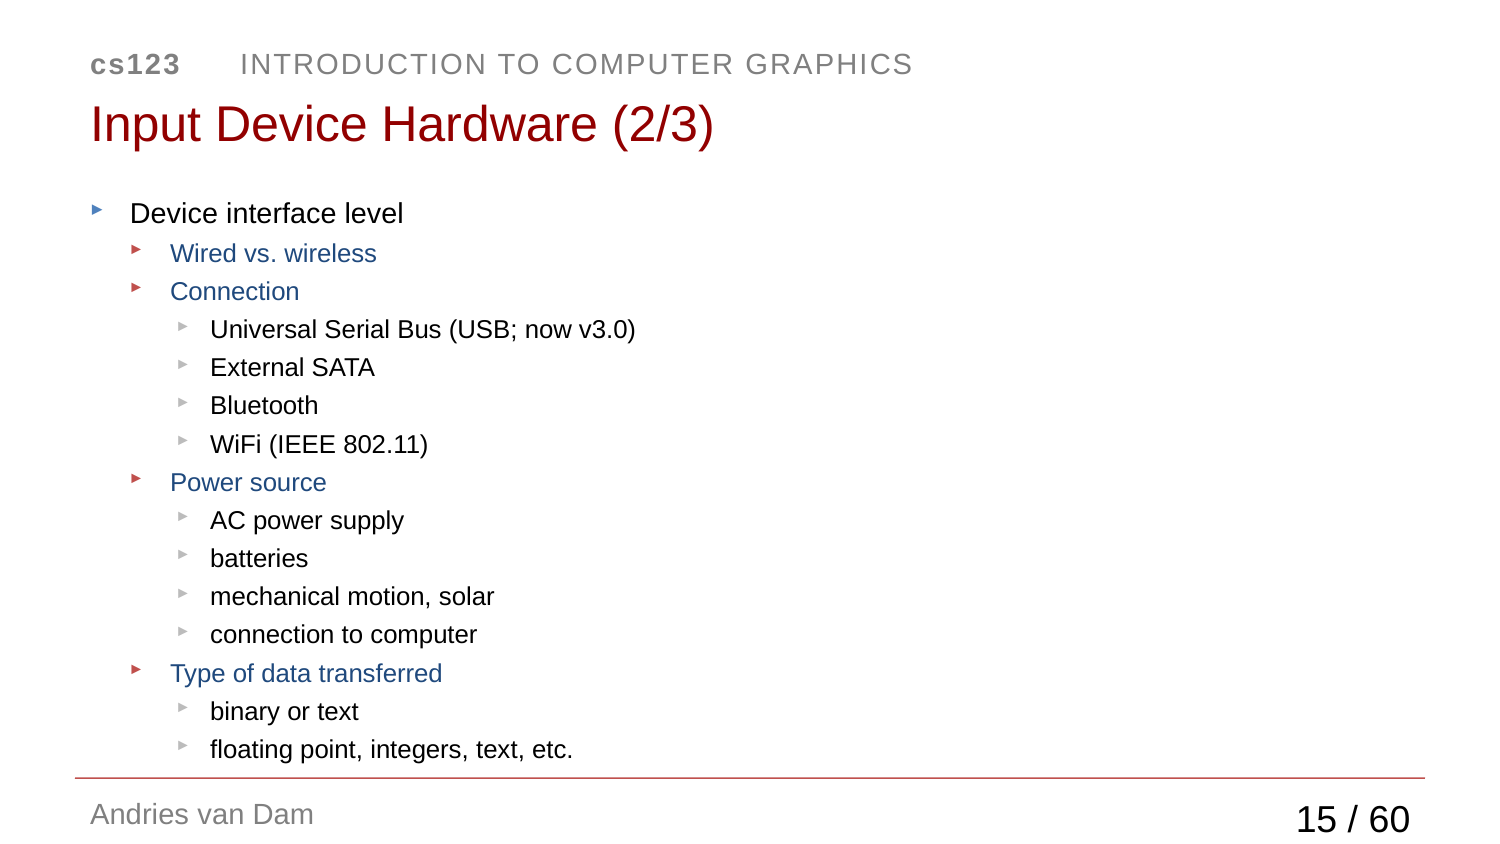

# Input Device Hardware (2/3)
Device interface level
Wired vs. wireless
Connection
Universal Serial Bus (USB; now v3.0)
External SATA
Bluetooth
WiFi (IEEE 802.11)
Power source
AC power supply
batteries
mechanical motion, solar
connection to computer
Type of data transferred
binary or text
floating point, integers, text, etc.